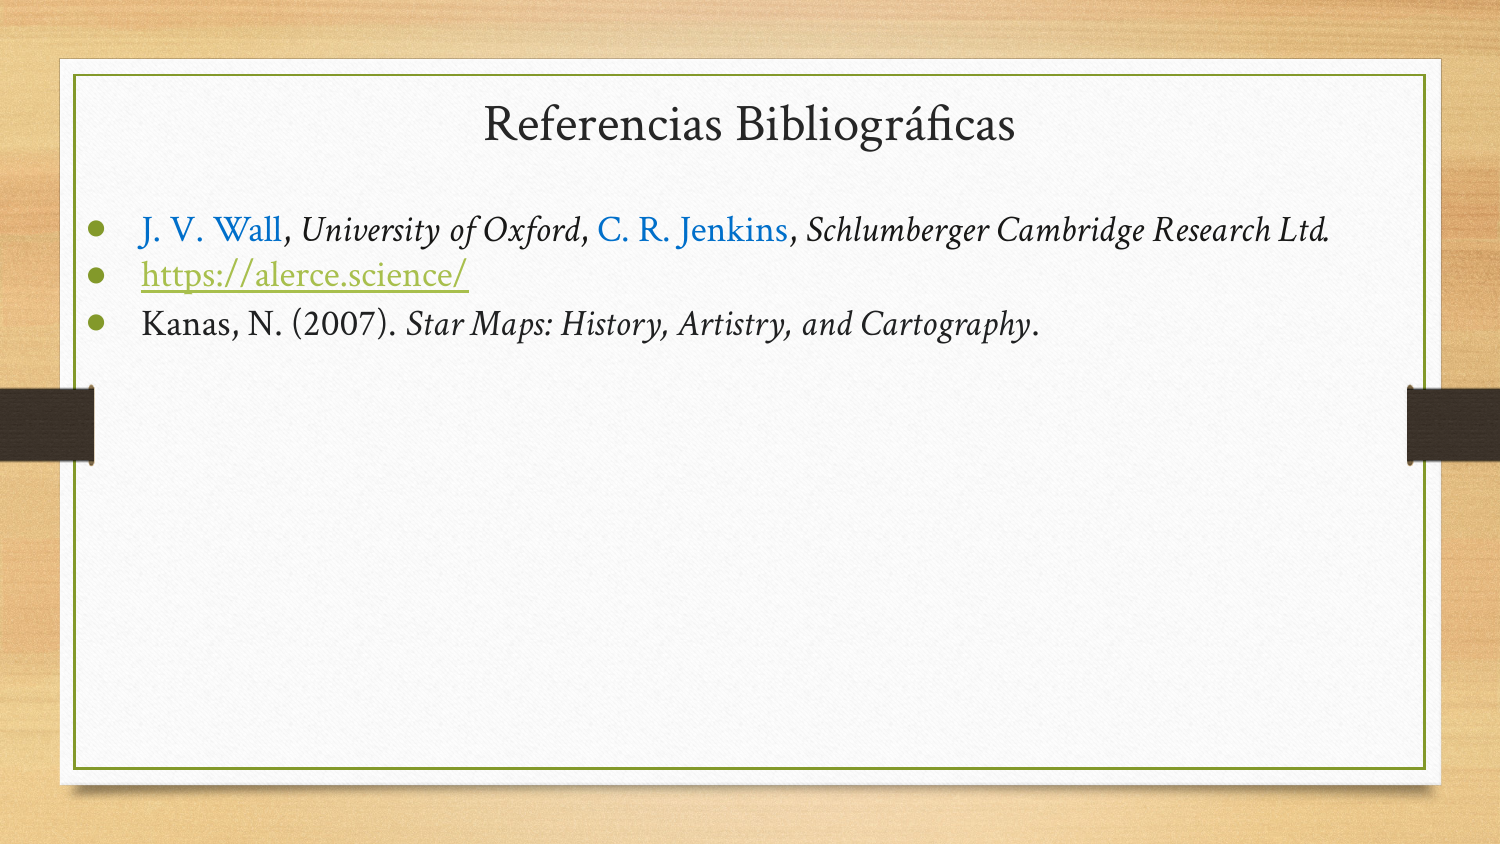

# Referencias Bibliográficas
J. V. Wall, University of Oxford, C. R. Jenkins, Schlumberger Cambridge Research Ltd.
https://alerce.science/
Kanas, N. (2007). Star Maps: History, Artistry, and Cartography.